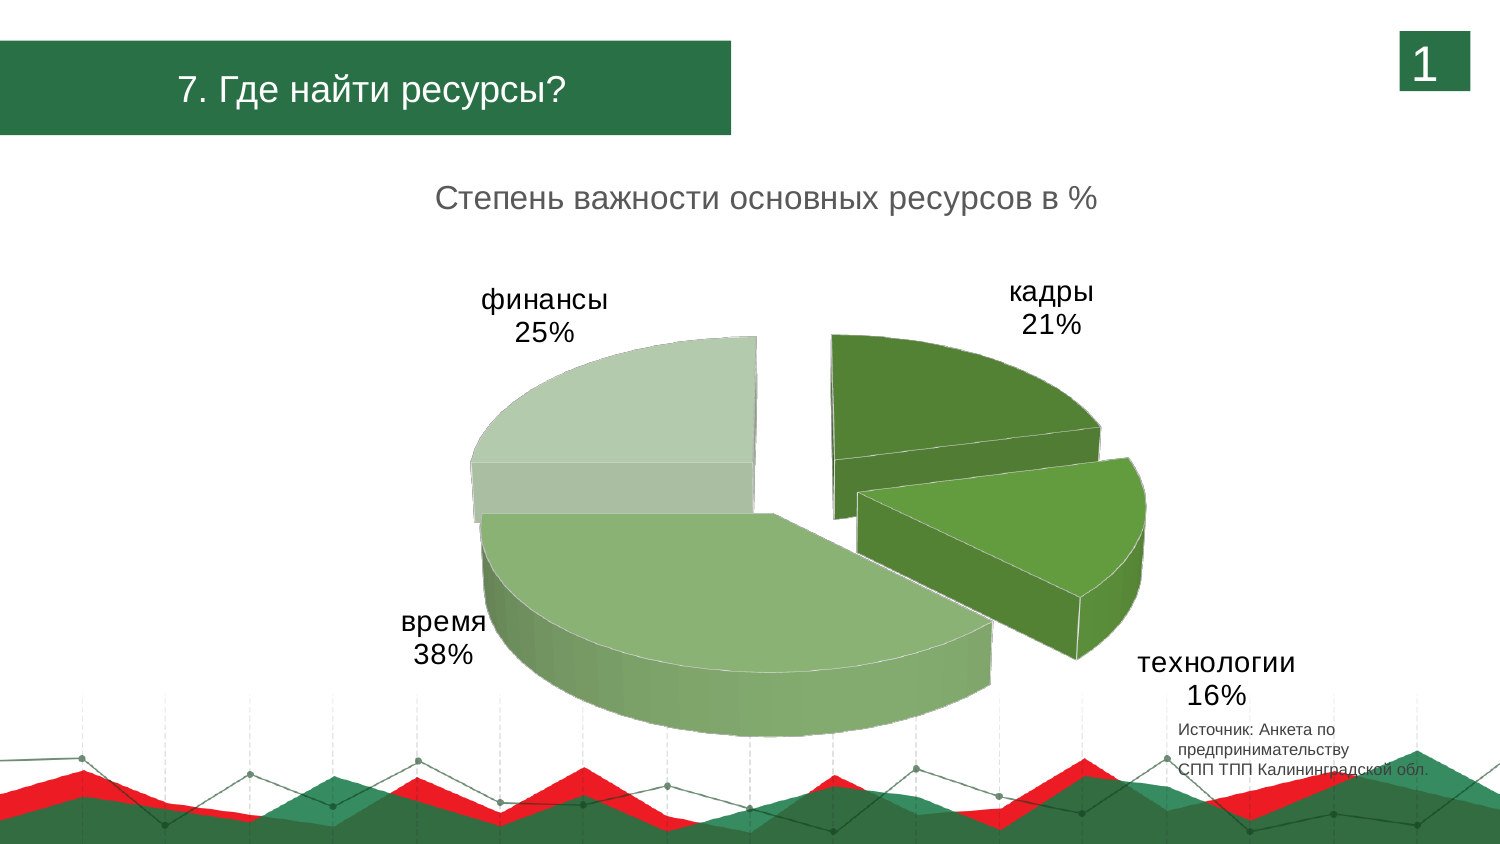

17

7. Где найти ресурсы?

[unsupported chart]

Источник: Анкета по предпринимательству
СПП ТПП Калининградской обл.